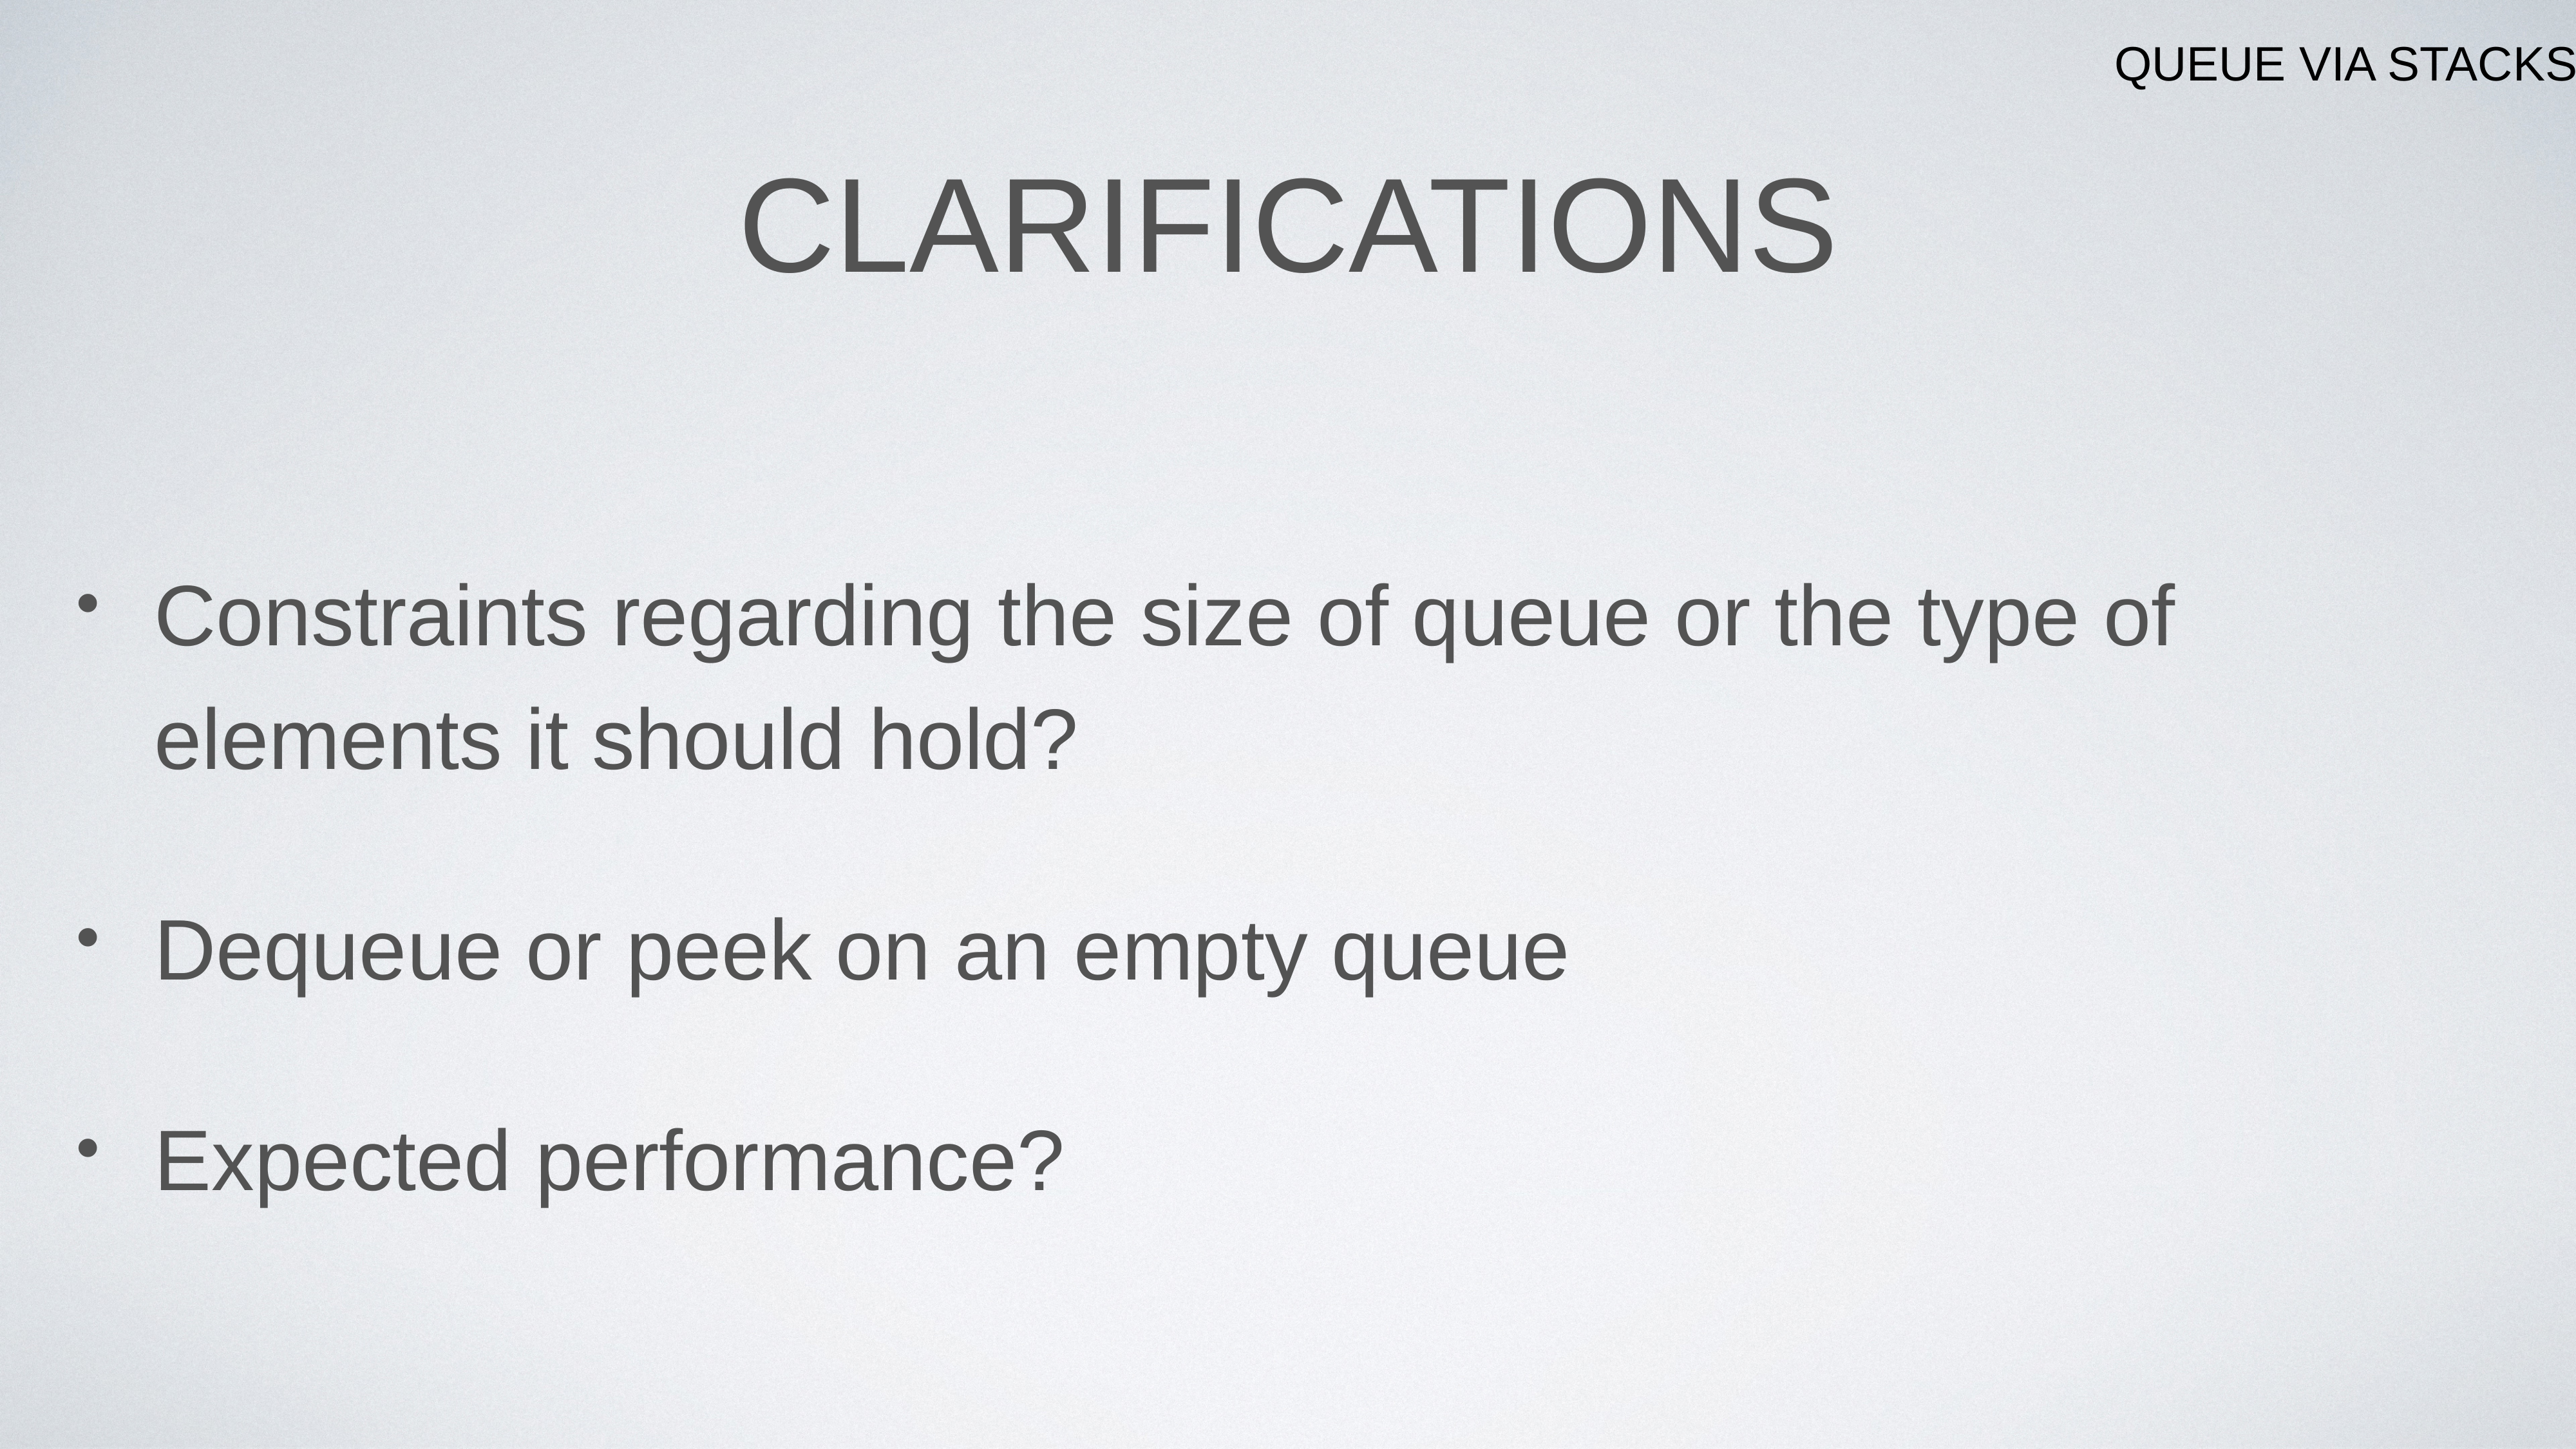

QUEUE VIA STACKS
# Clarifications
Constraints regarding the size of queue or the type of elements it should hold?
Dequeue or peek on an empty queue
Expected performance?